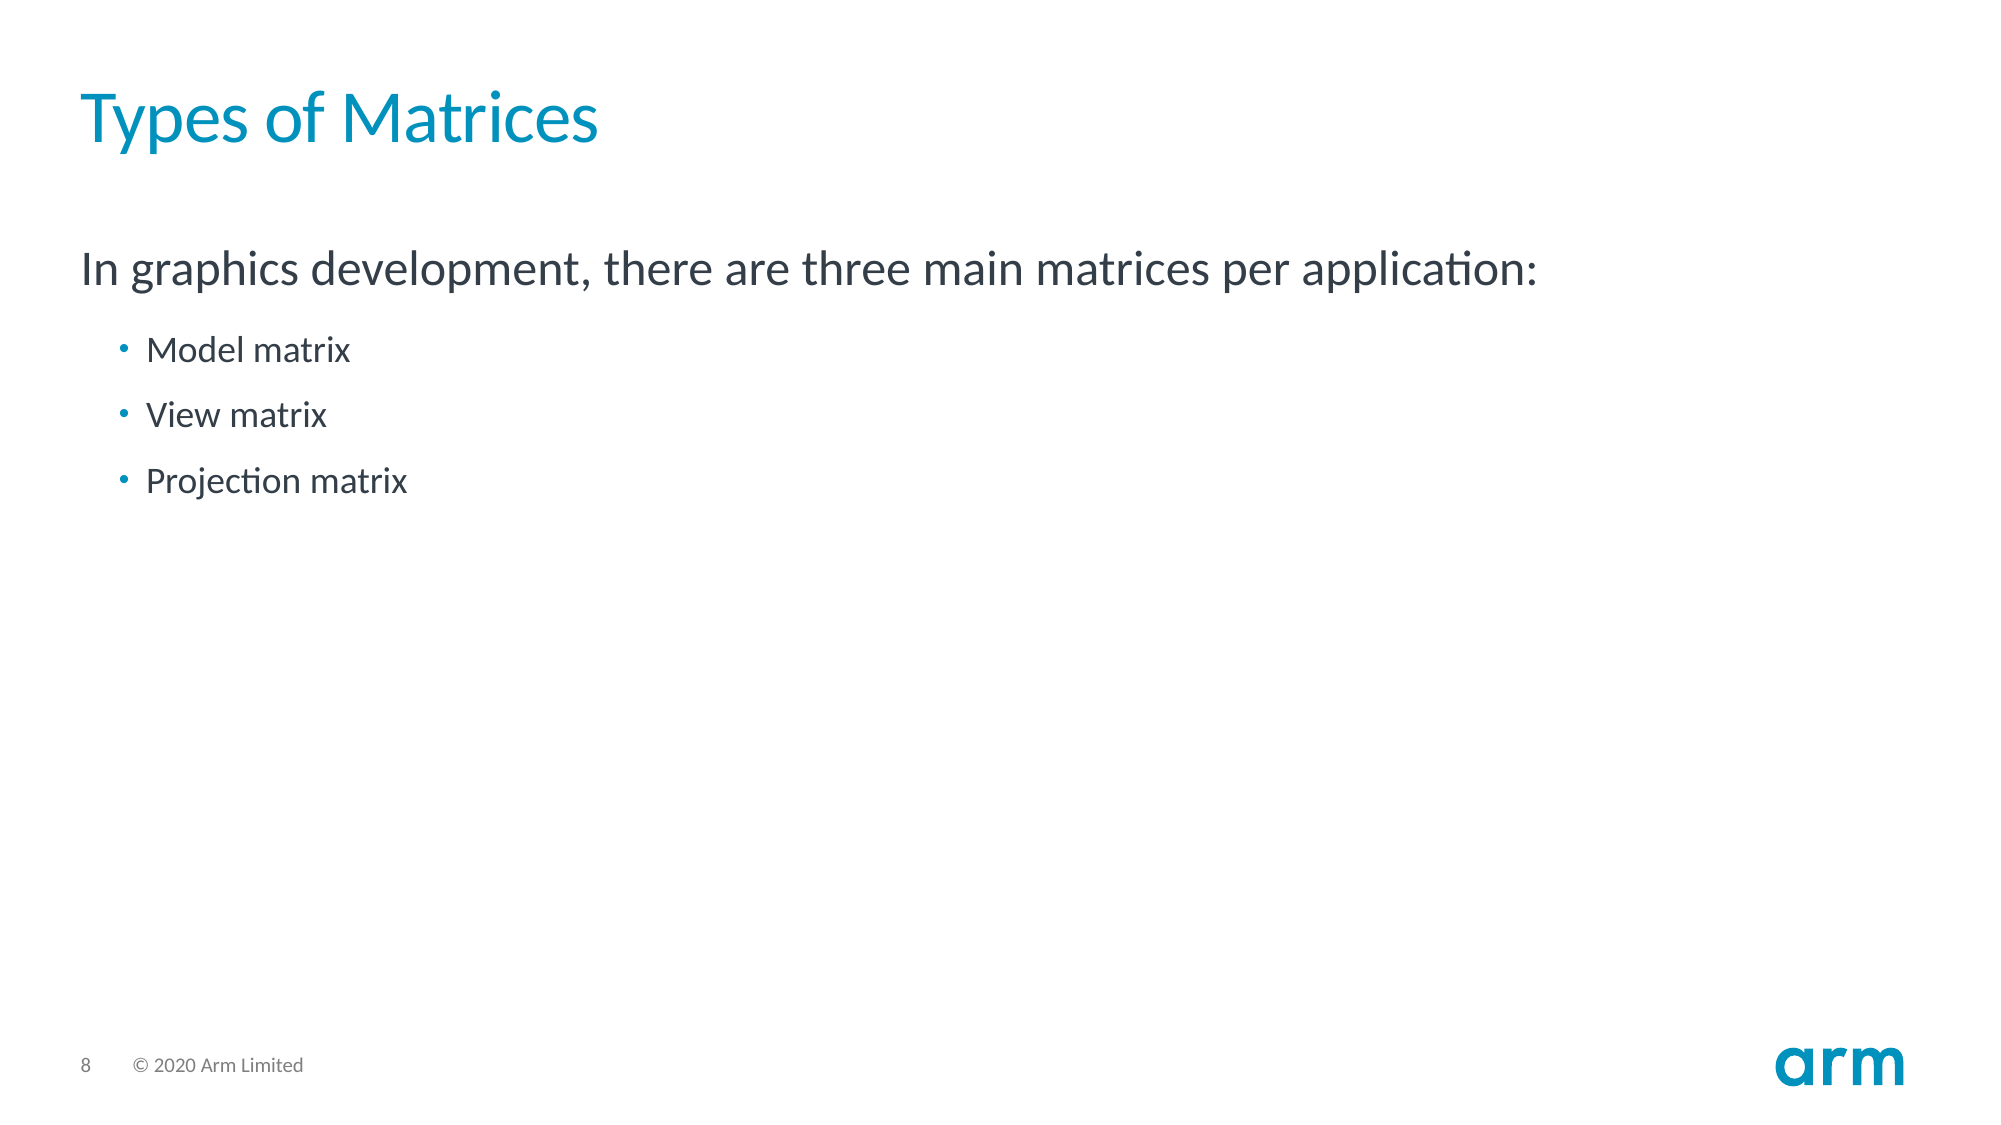

# Types of Matrices
In graphics development, there are three main matrices per application:
Model matrix
View matrix
Projection matrix